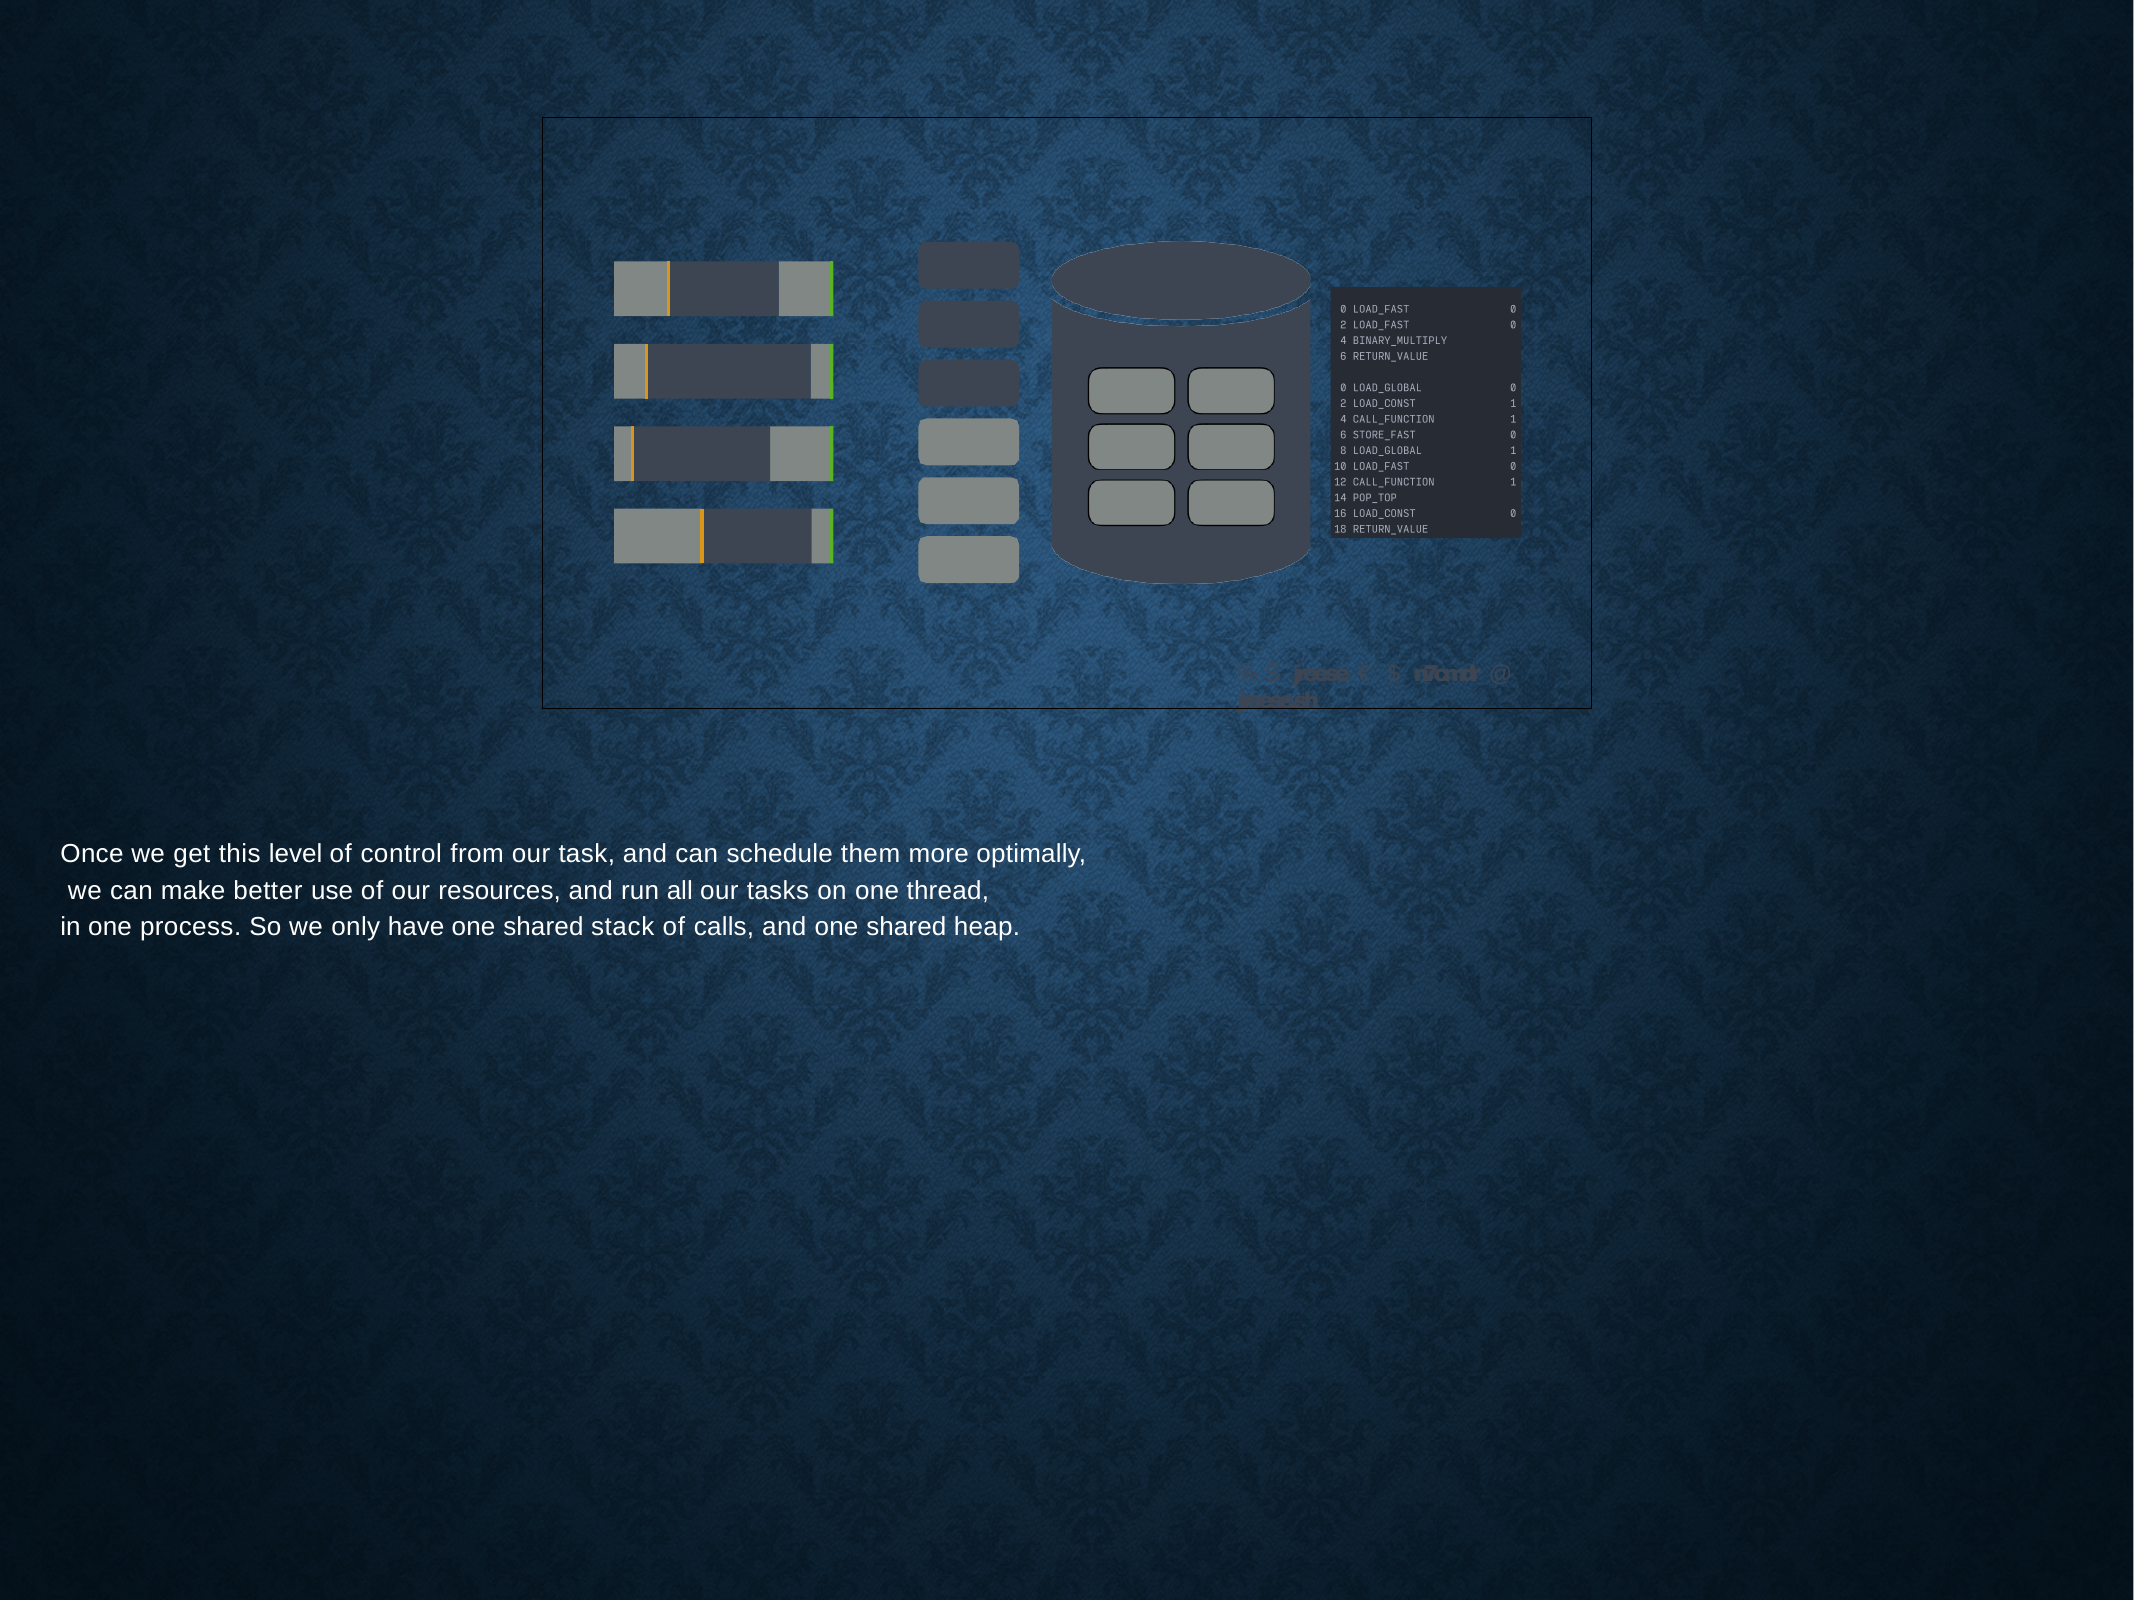

% Š jreese € $ n7cmdr @ jreese.sh
Once we get this level of control from our task, and can schedule them more optimally,  we can make better use of our resources, and run all our tasks on one thread,
in one process. So we only have one shared stack of calls, and one shared heap.